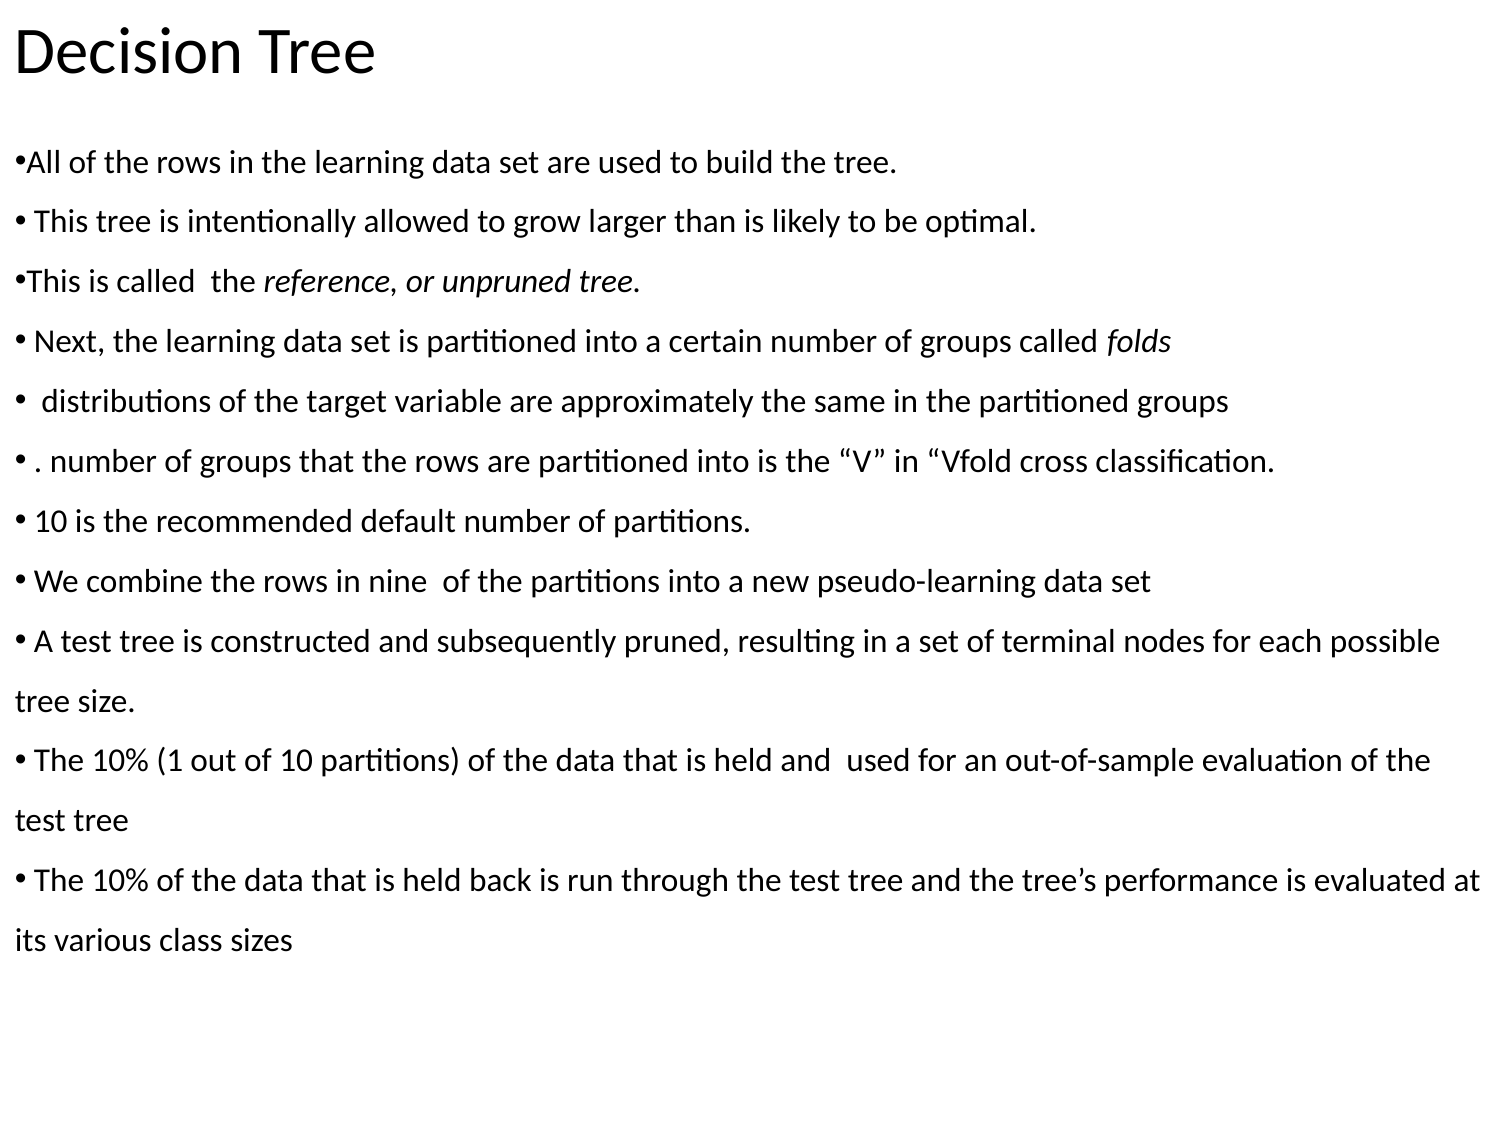

Decision Tree
All of the rows in the learning data set are used to build the tree.
 This tree is intentionally allowed to grow larger than is likely to be optimal.
This is called  the reference, or unpruned tree.
 Next, the learning data set is partitioned into a certain number of groups called folds
  distributions of the target variable are approximately the same in the partitioned groups
 . number of groups that the rows are partitioned into is the “V” in “Vfold cross classification.
 10 is the recommended default number of partitions.
 We combine the rows in nine  of the partitions into a new pseudo-learning data set
 A test tree is constructed and subsequently pruned, resulting in a set of terminal nodes for each possible tree size.
 The 10% (1 out of 10 partitions) of the data that is held and  used for an out-of-sample evaluation of the test tree
 The 10% of the data that is held back is run through the test tree and the tree’s performance is evaluated at its various class sizes